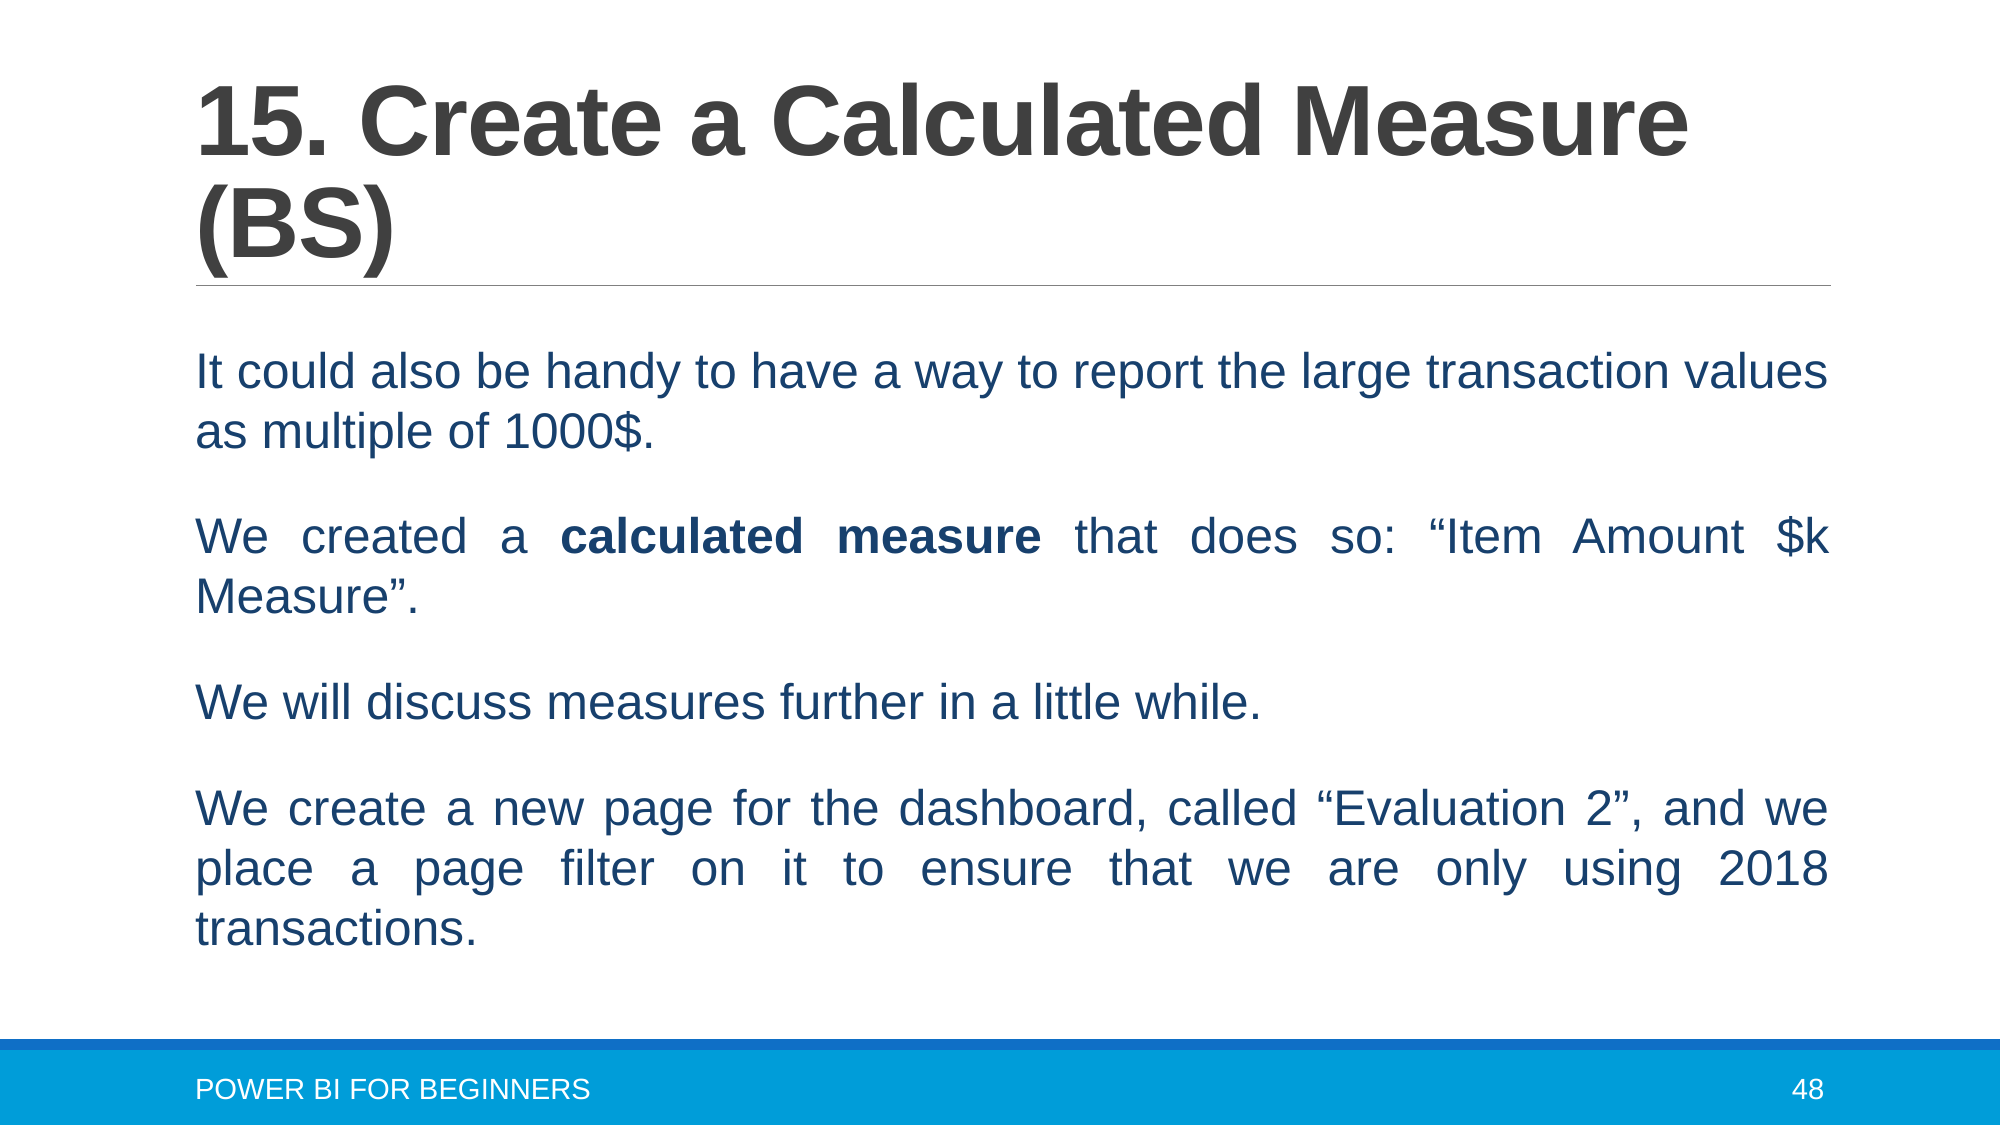

# 15. Create a Calculated Measure (BS)
It could also be handy to have a way to report the large transaction values as multiple of 1000$.
We created a calculated measure that does so: “Item Amount $k Measure”.
We will discuss measures further in a little while.
We create a new page for the dashboard, called “Evaluation 2”, and we place a page filter on it to ensure that we are only using 2018 transactions.
POWER BI FOR BEGINNERS
48